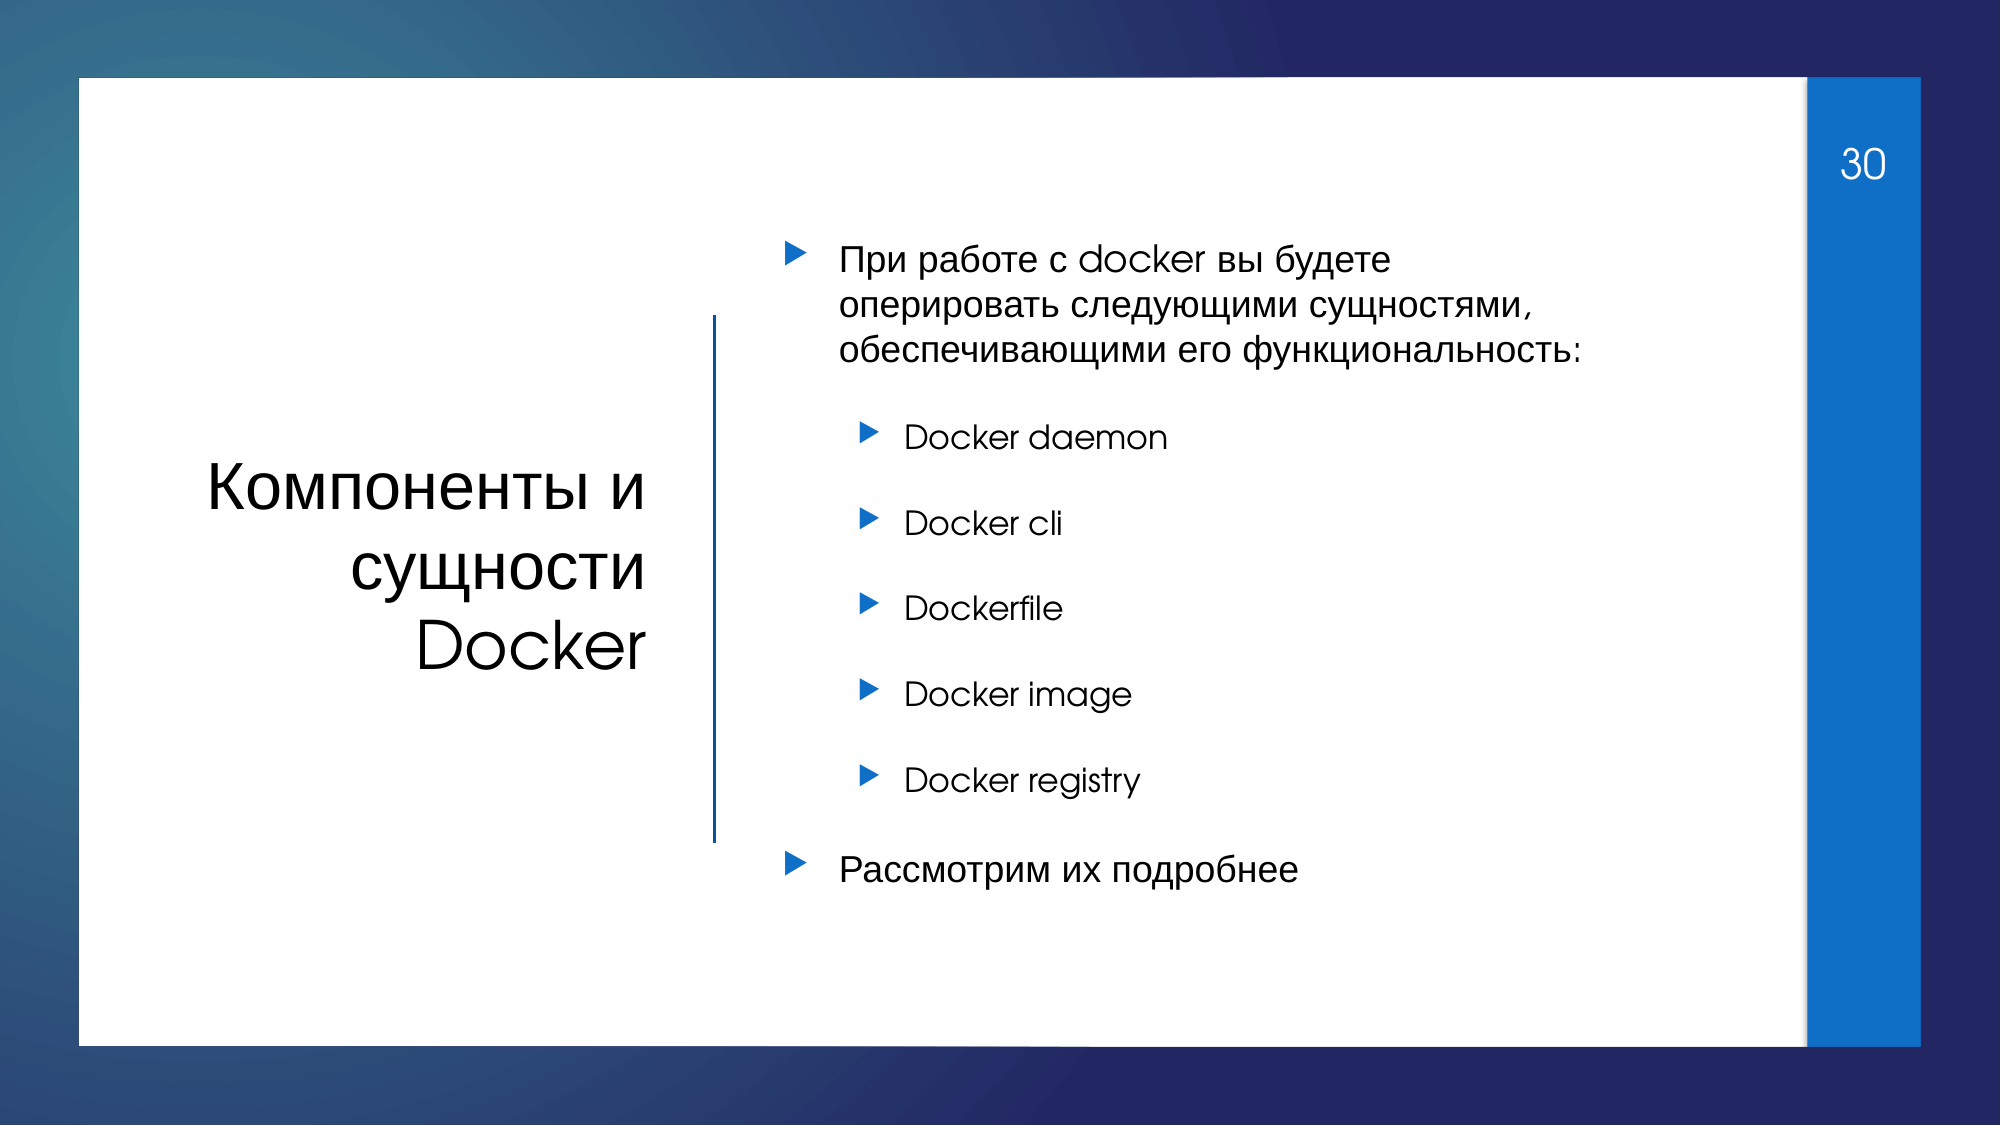

30
При работе с docker вы будете оперировать следующими сущностями, обеспечивающими его функциональность:
Docker daemon
Docker cli
Dockerfile
Docker image
Docker registry
Рассмотрим их подробнее
# Компоненты и сущности Docker